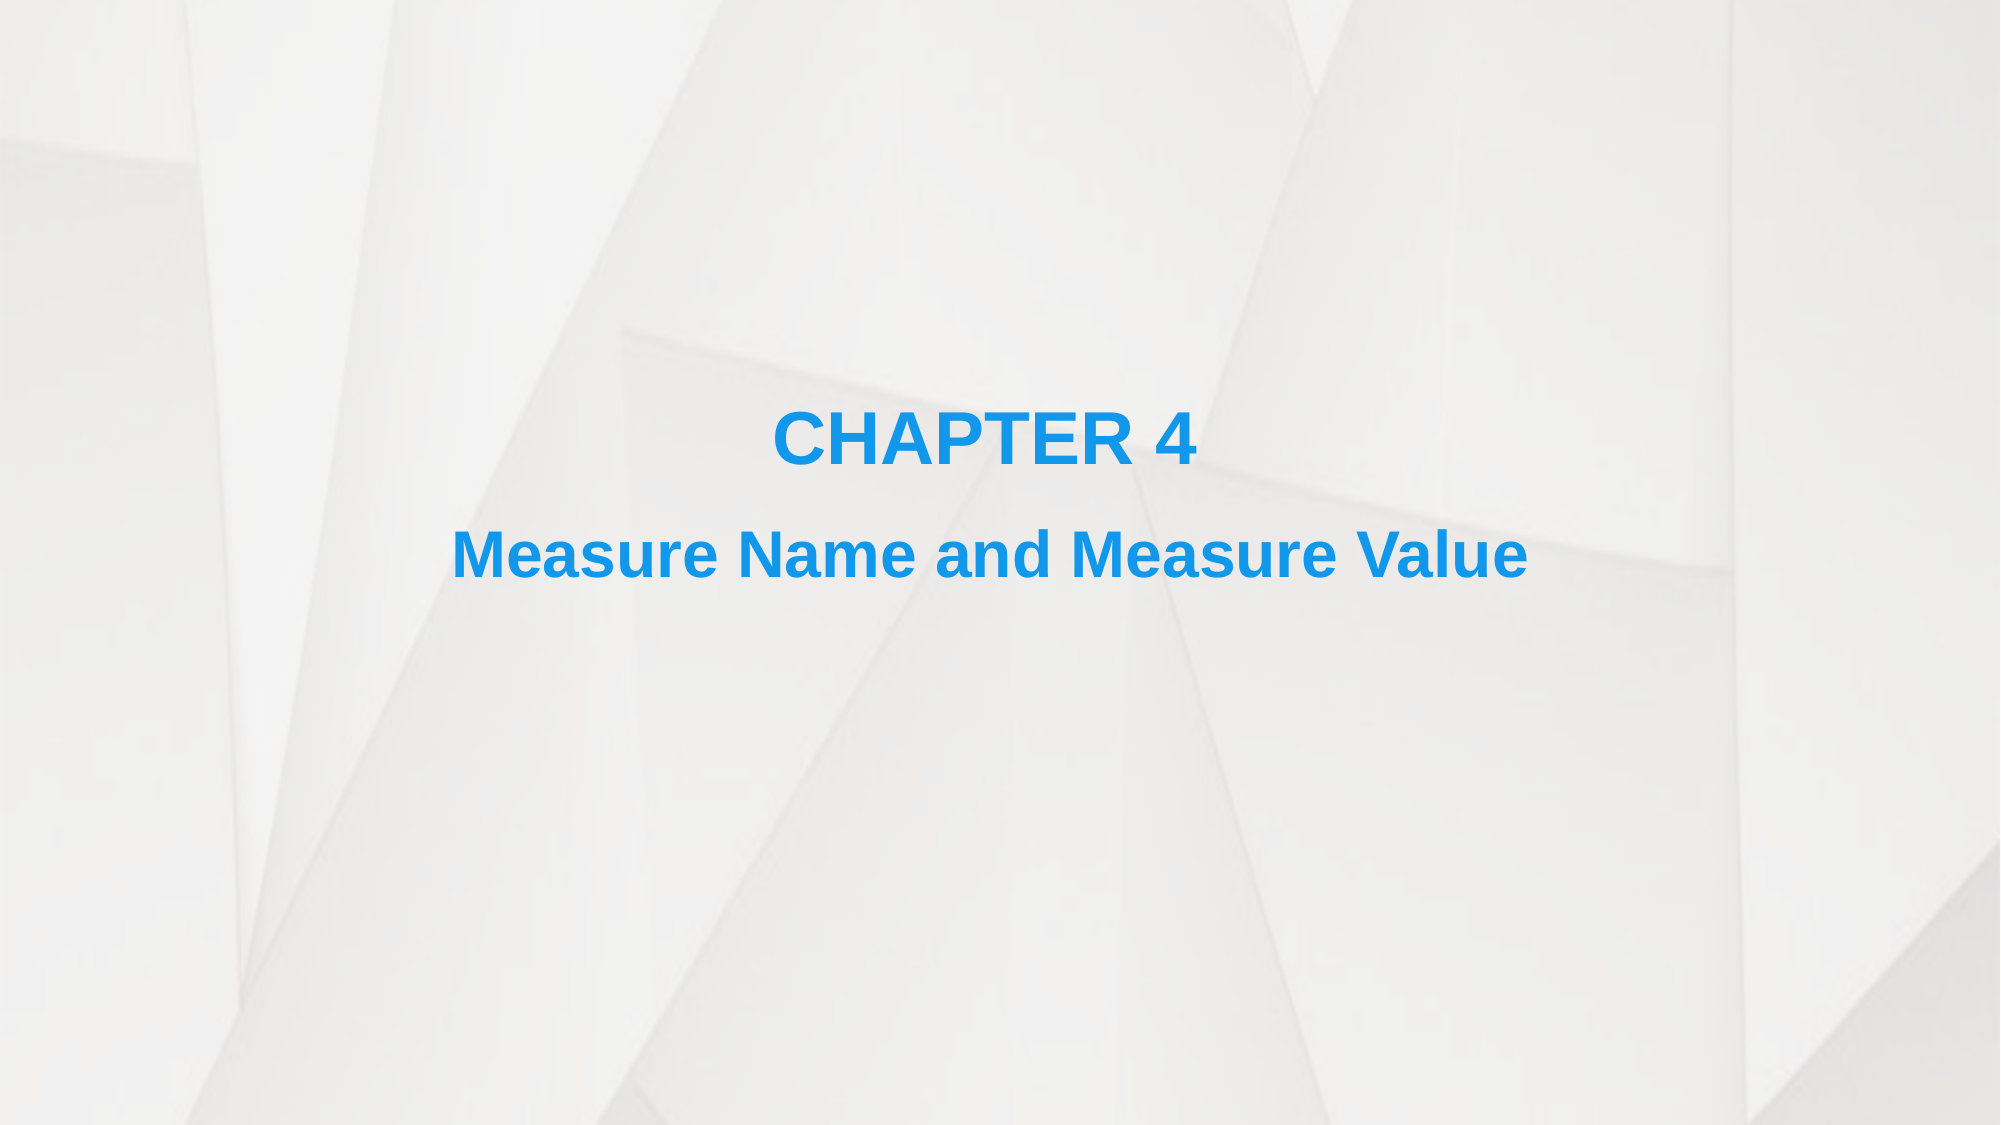

# CHAPTER 4
Measure Name and Measure Value